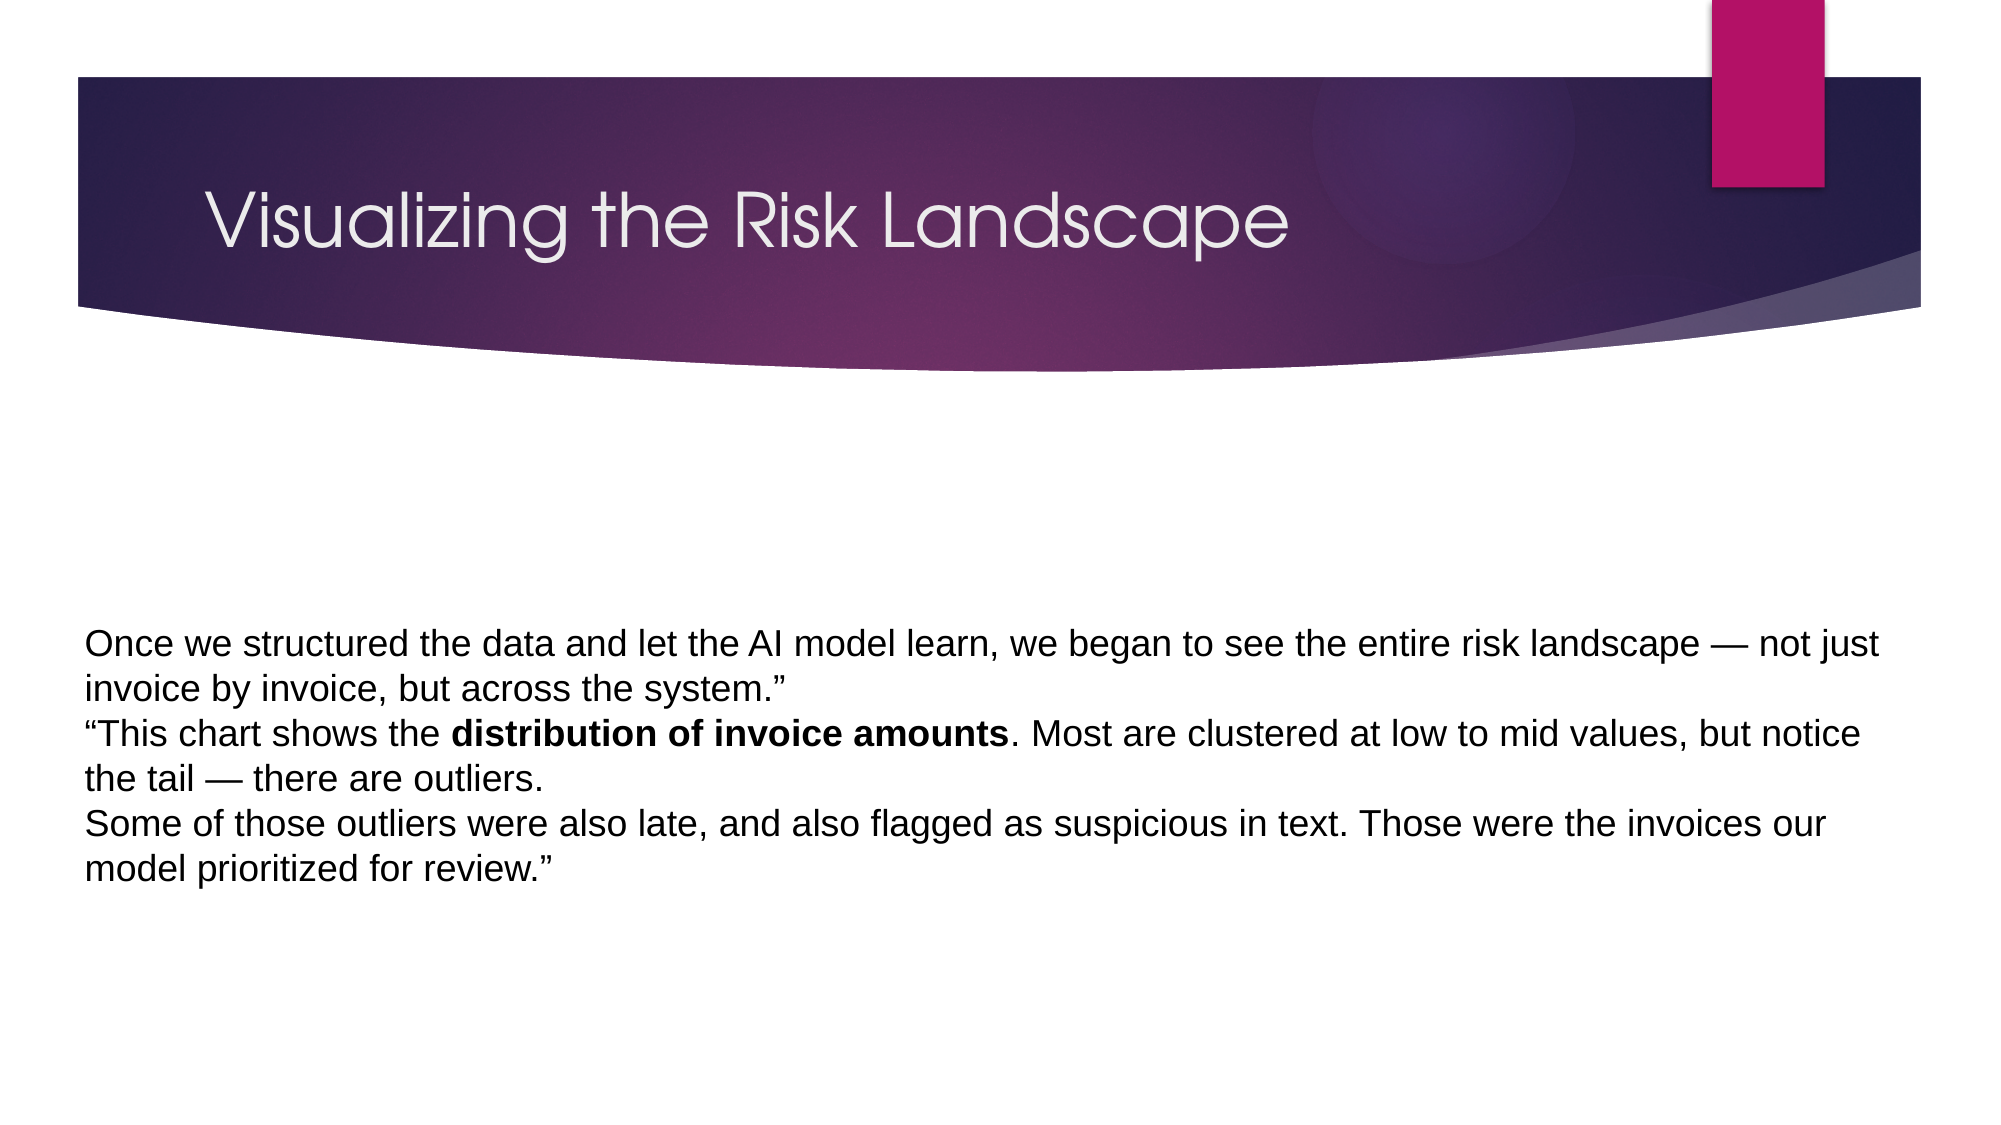

# Visualizing the Risk Landscape
Once we structured the data and let the AI model learn, we began to see the entire risk landscape — not just invoice by invoice, but across the system.”
“This chart shows the distribution of invoice amounts. Most are clustered at low to mid values, but notice the tail — there are outliers.
Some of those outliers were also late, and also flagged as suspicious in text. Those were the invoices our model prioritized for review.”